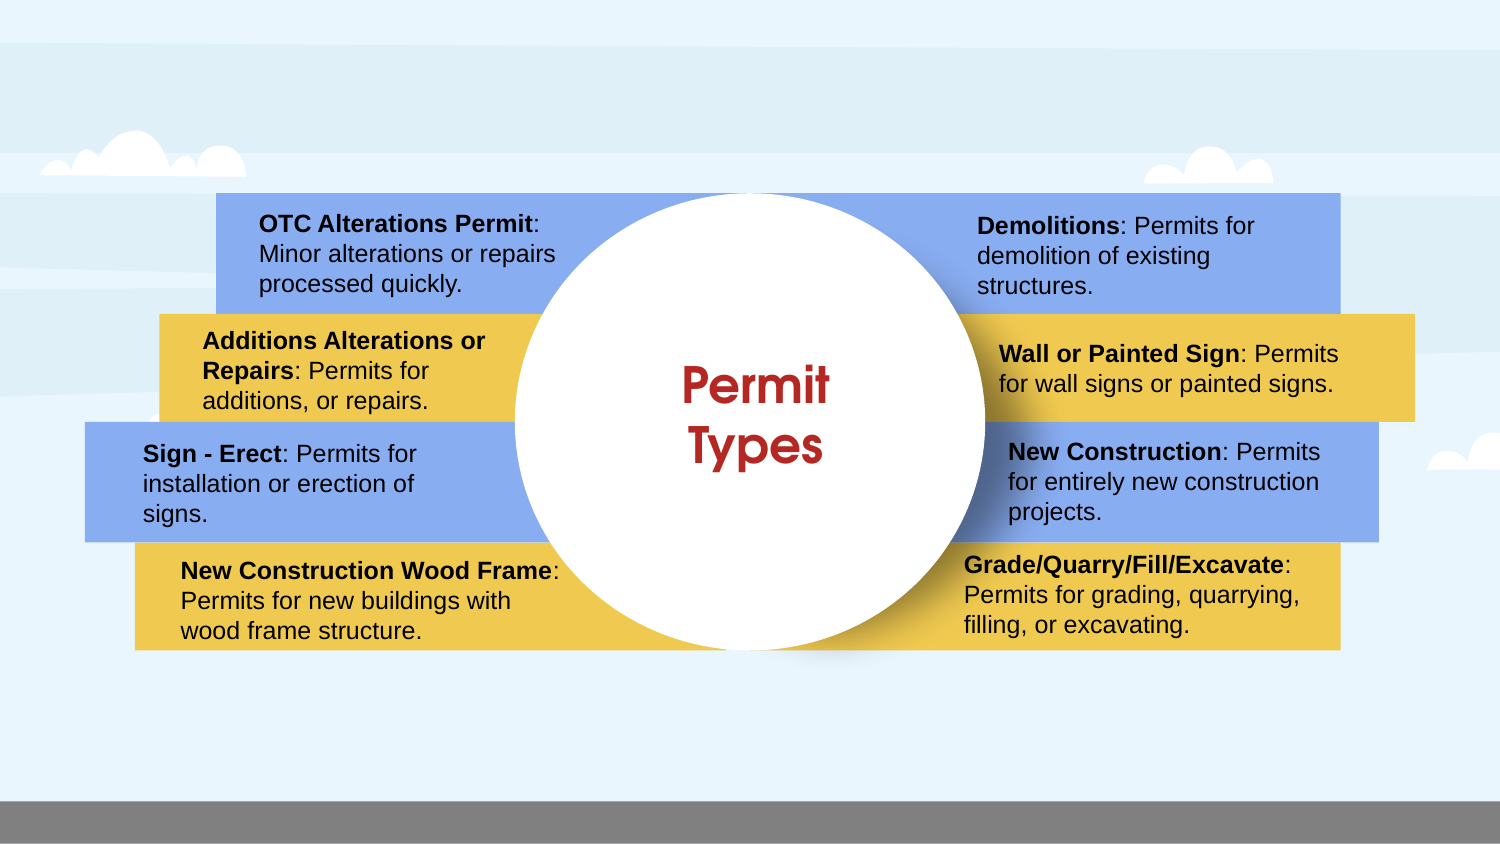

OTC Alterations Permit: Minor alterations or repairs processed quickly.
Demolitions: Permits for demolition of existing structures.

Additions Alterations or Repairs: Permits for
additions, or repairs.
Wall or Painted Sign: Permits for wall signs or painted signs.
Permit Types

New Construction: Permits for entirely new construction projects.
Sign - Erect: Permits for installation or erection of signs.
Grade/Quarry/Fill/Excavate: Permits for grading, quarrying, filling, or excavating.

New Construction Wood Frame: Permits for new buildings with wood frame structure.